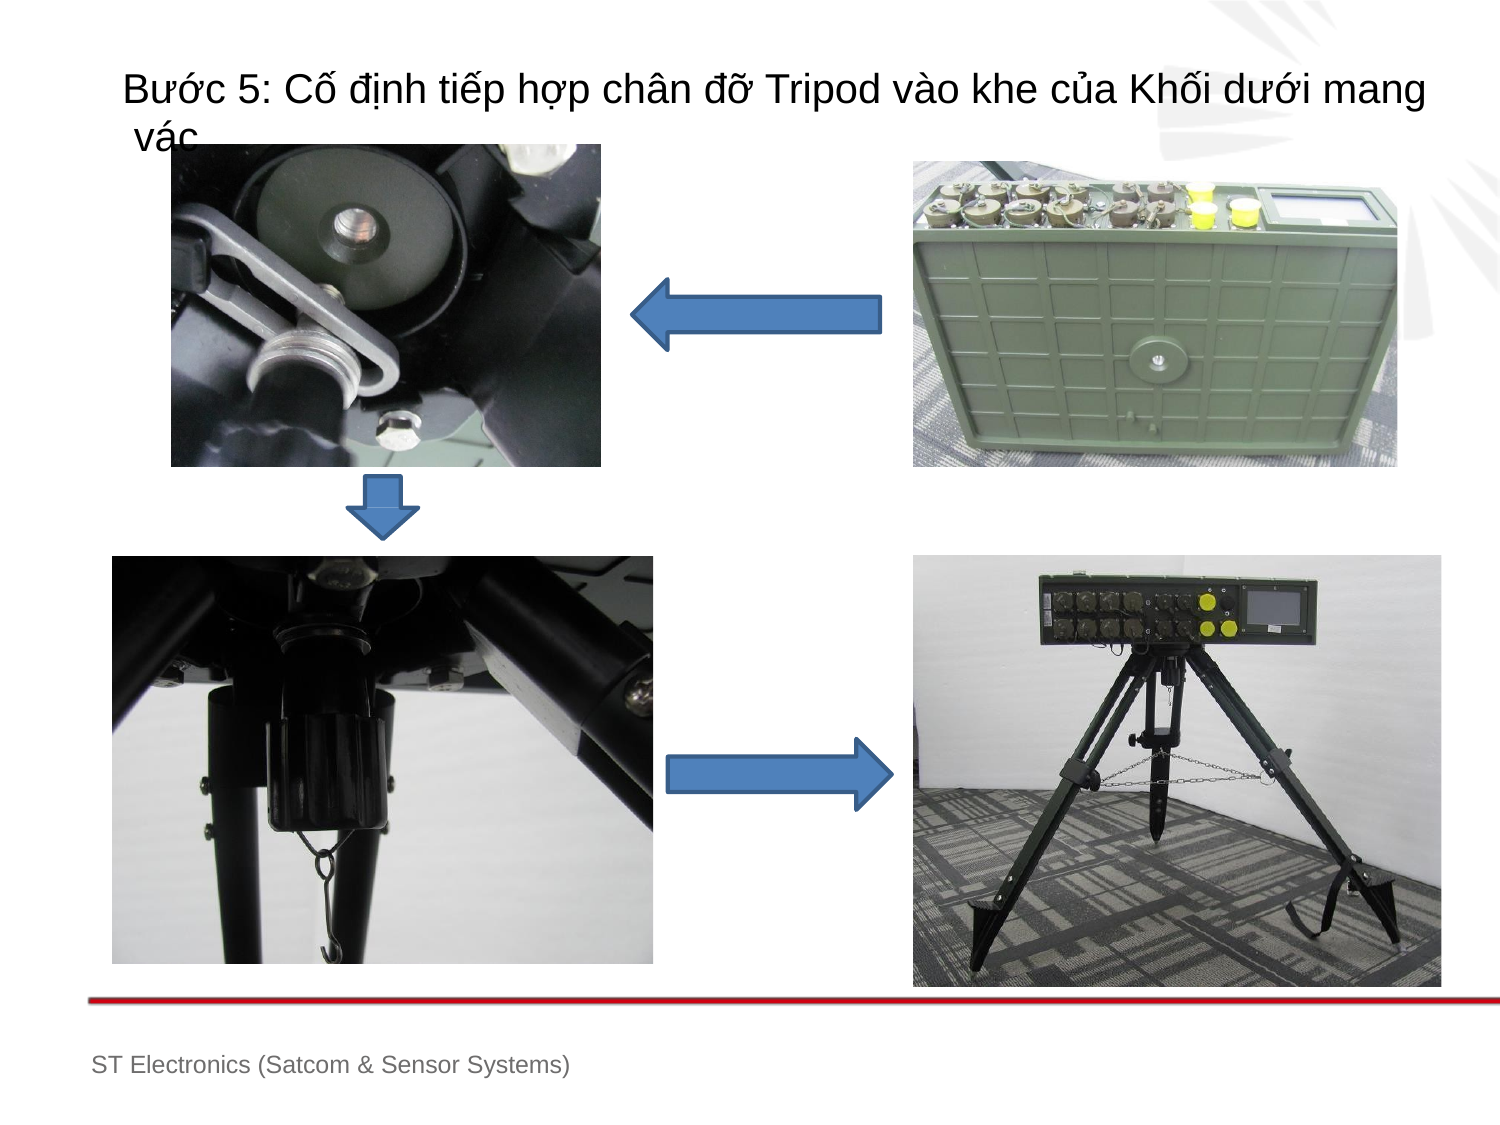

# Bước 5: Cố định tiếp hợp chân đỡ Tripod vào khe của Khối dưới mang  vác

ST Electronics (Satcom & Sensor Systems)